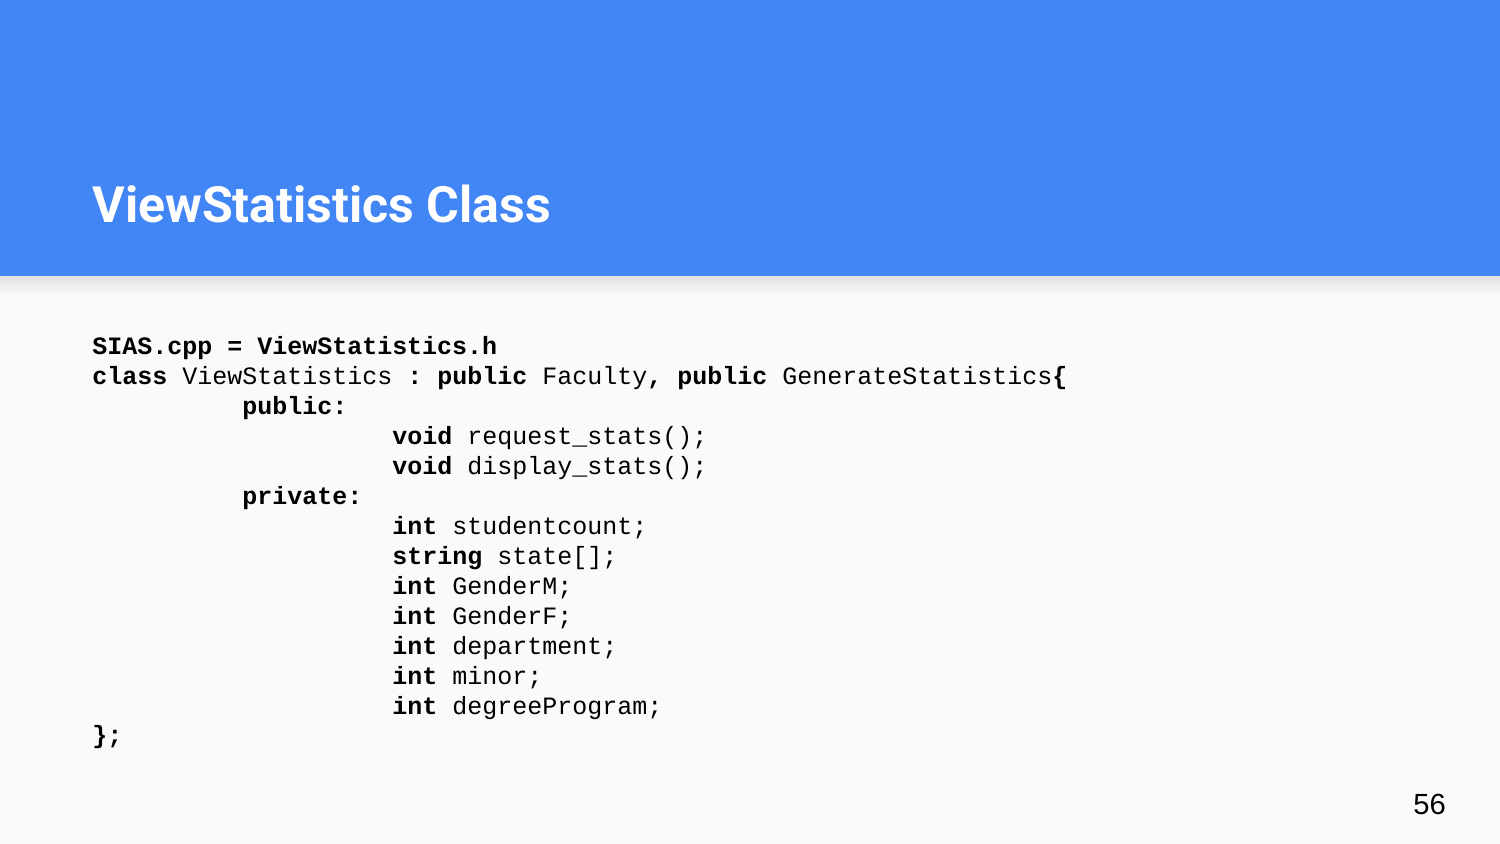

# ViewStatistics Class
SIAS.cpp = ViewStatistics.h
class ViewStatistics : public Faculty, public GenerateStatistics{
	public:
		void request_stats();
		void display_stats();
	private:
		int studentcount;
		string state[];
		int GenderM;
		int GenderF;
		int department;
		int minor;
		int degreeProgram;
};
56